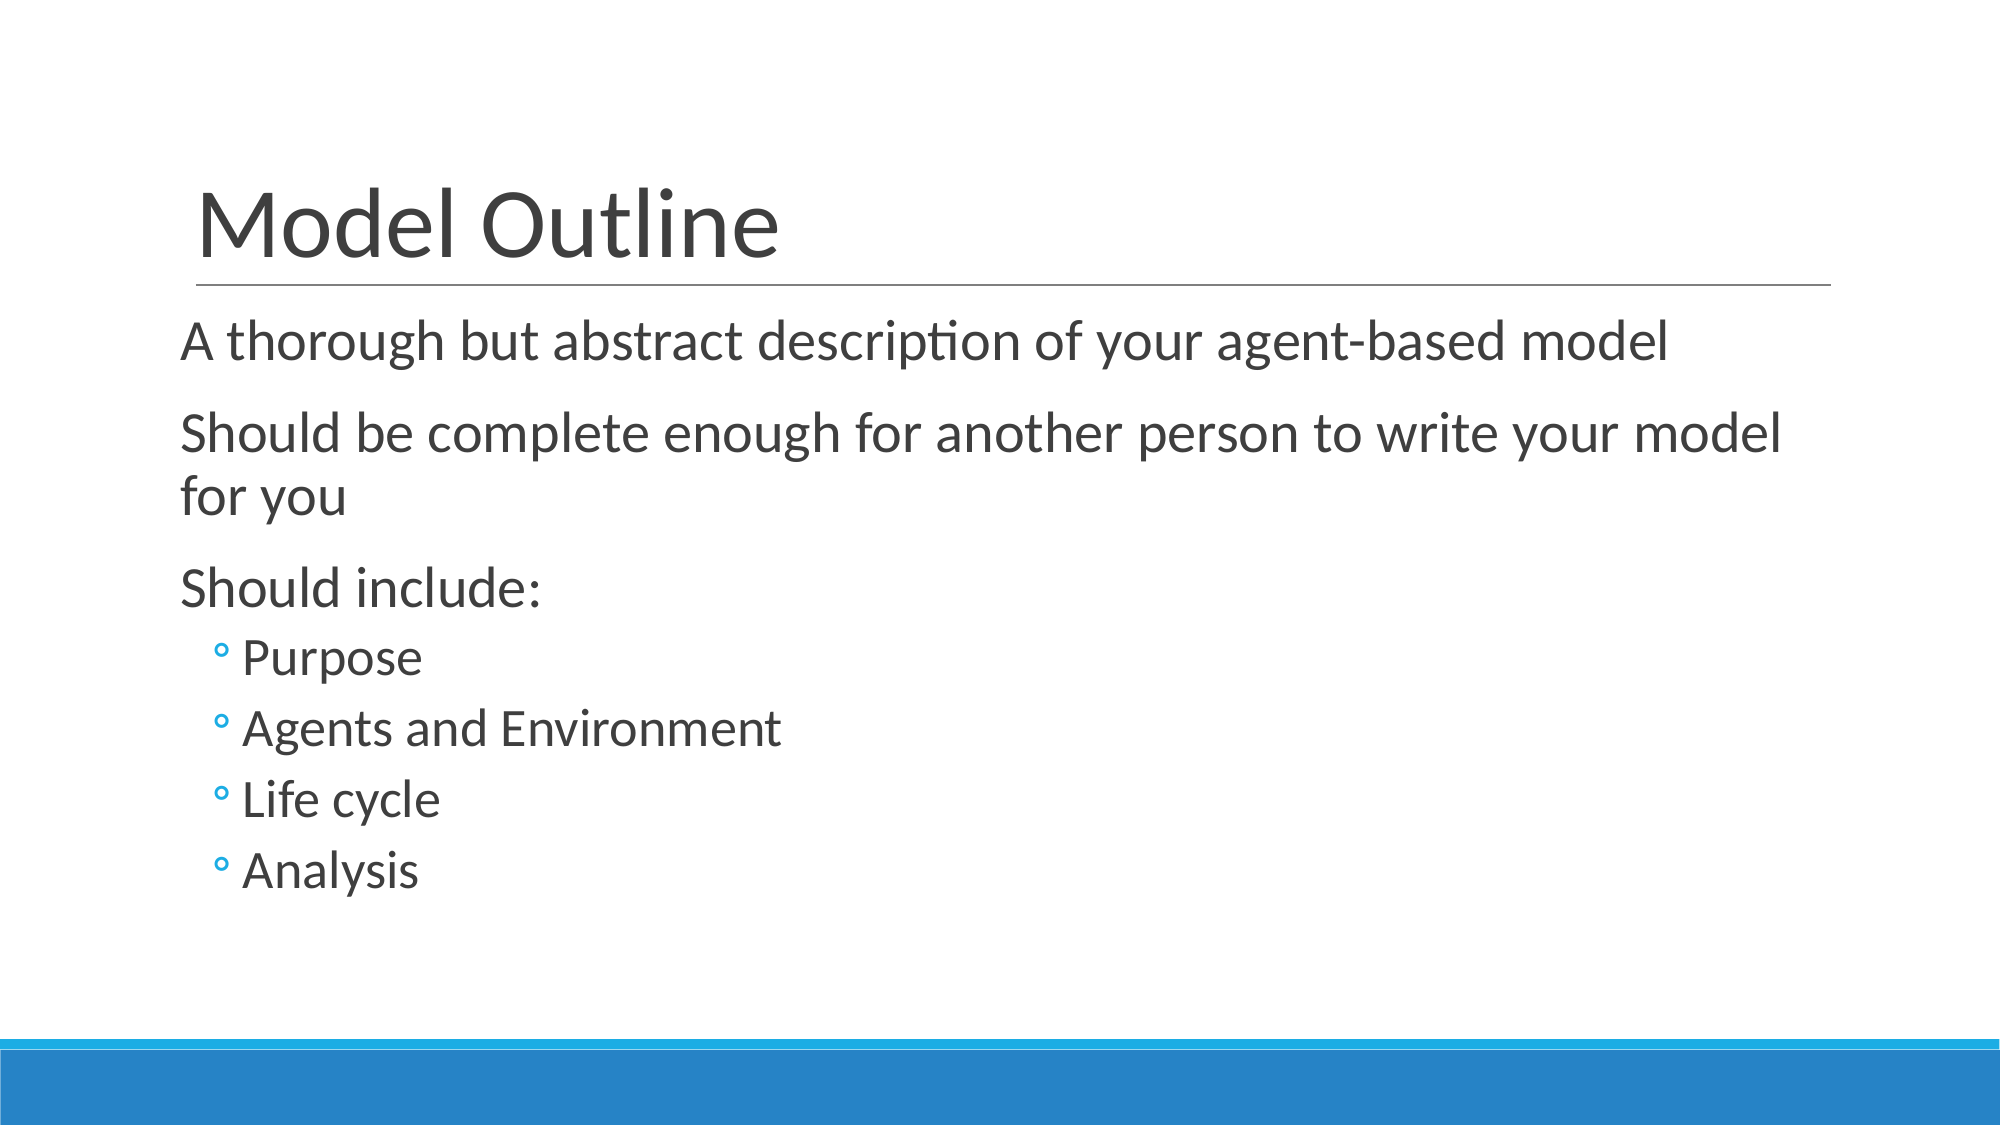

# Model Outline
A thorough but abstract description of your agent-based model
Should be complete enough for another person to write your model for you
Should include:
Purpose
Agents and Environment
Life cycle
Analysis